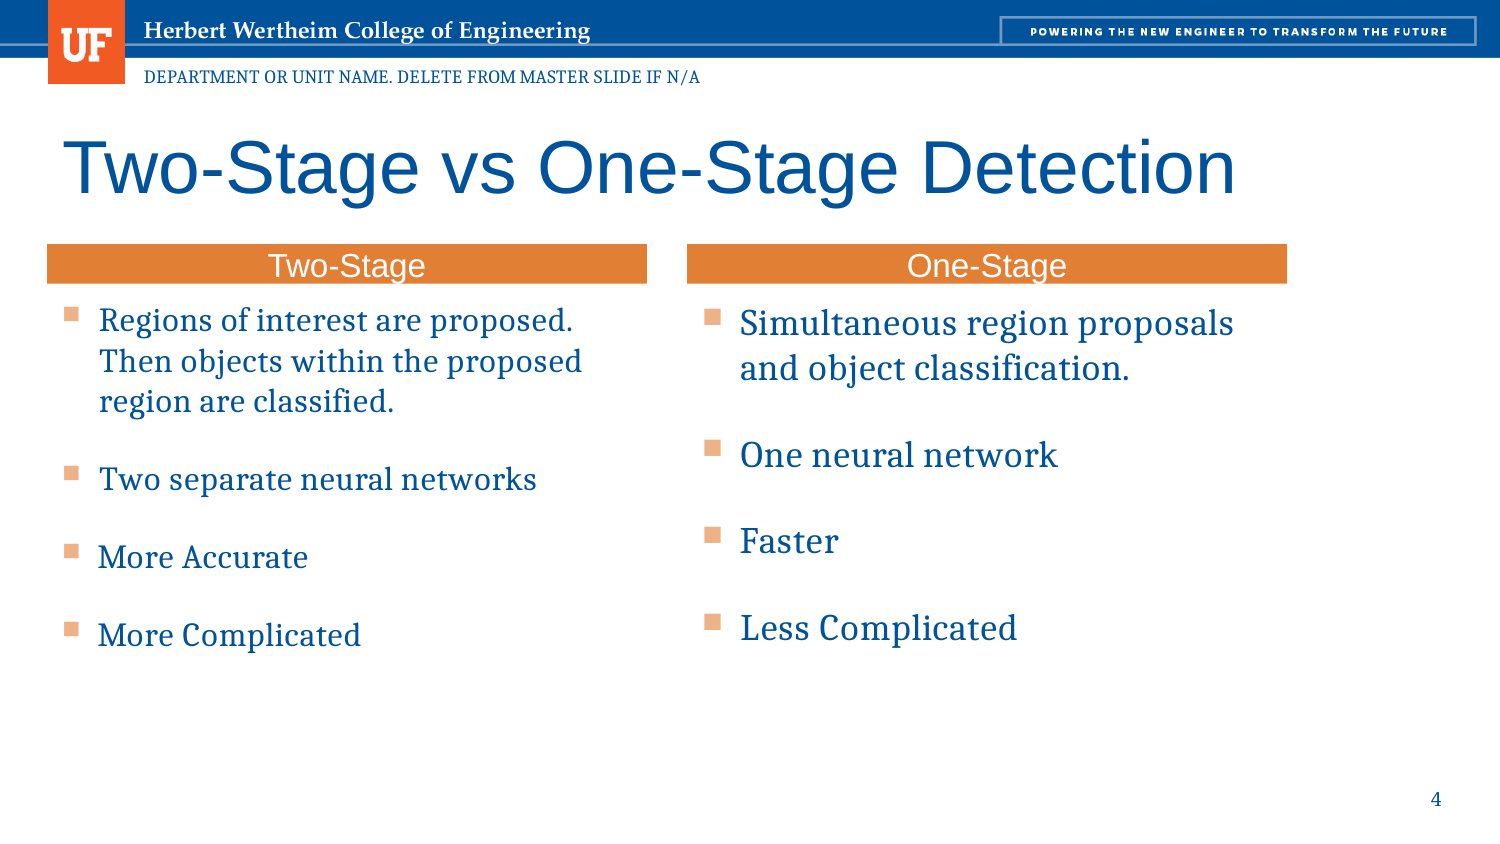

# Two-Stage vs One-Stage Detection
Two-Stage
One-Stage
Regions of interest are proposed. Then objects within the proposed region are classified.
Two separate neural networks
More Accurate
More Complicated
Simultaneous region proposals and object classification.
One neural network
Faster
Less Complicated